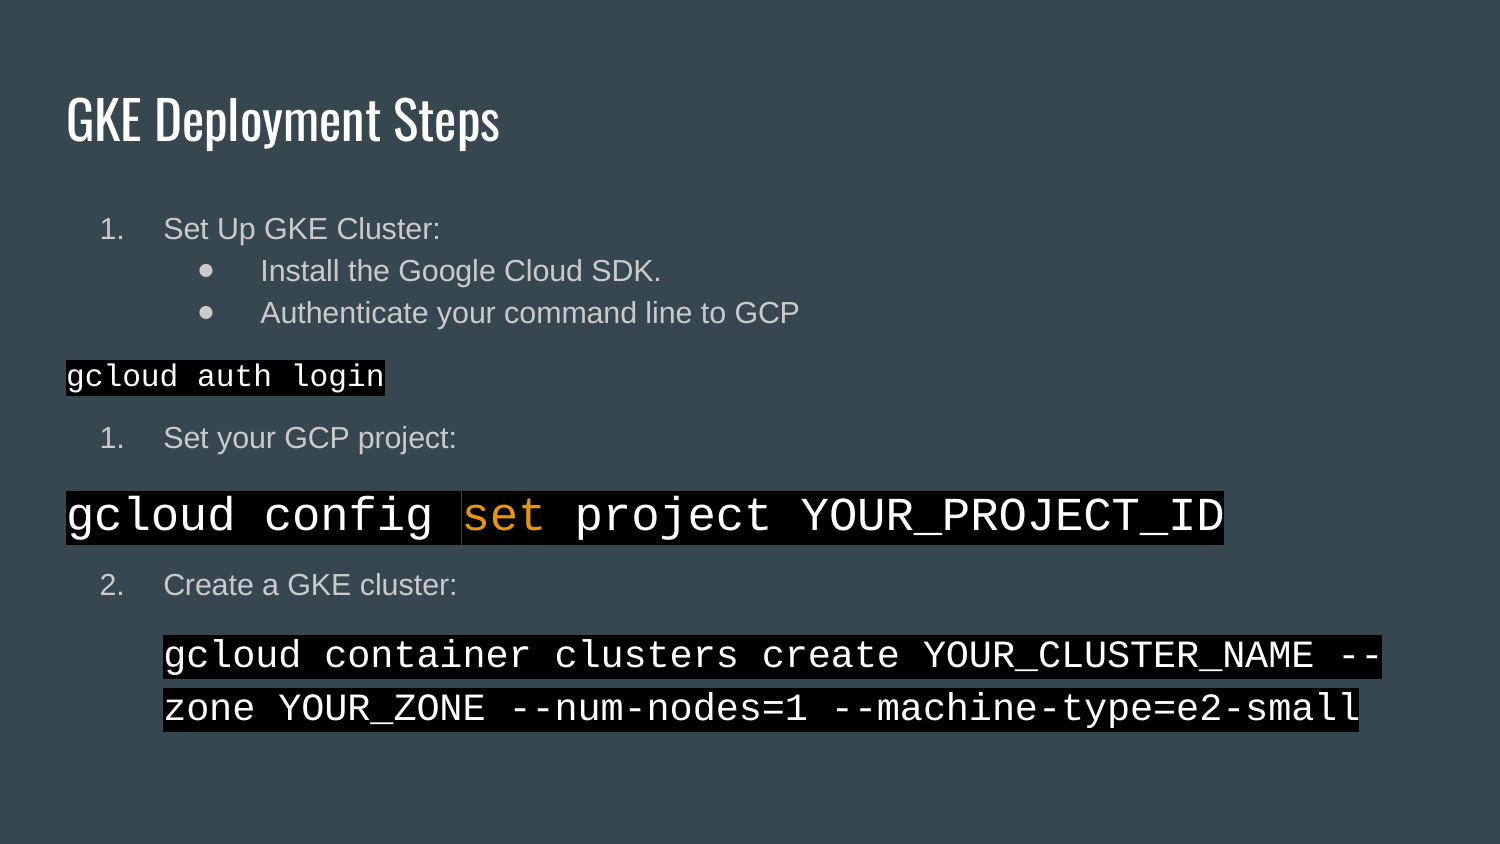

# GKE Deployment Steps
Set Up GKE Cluster:
Install the Google Cloud SDK.
Authenticate your command line to GCP
gcloud auth login
Set your GCP project:
gcloud config set project YOUR_PROJECT_ID
Create a GKE cluster:
gcloud container clusters create YOUR_CLUSTER_NAME --zone YOUR_ZONE --num-nodes=1 --machine-type=e2-small